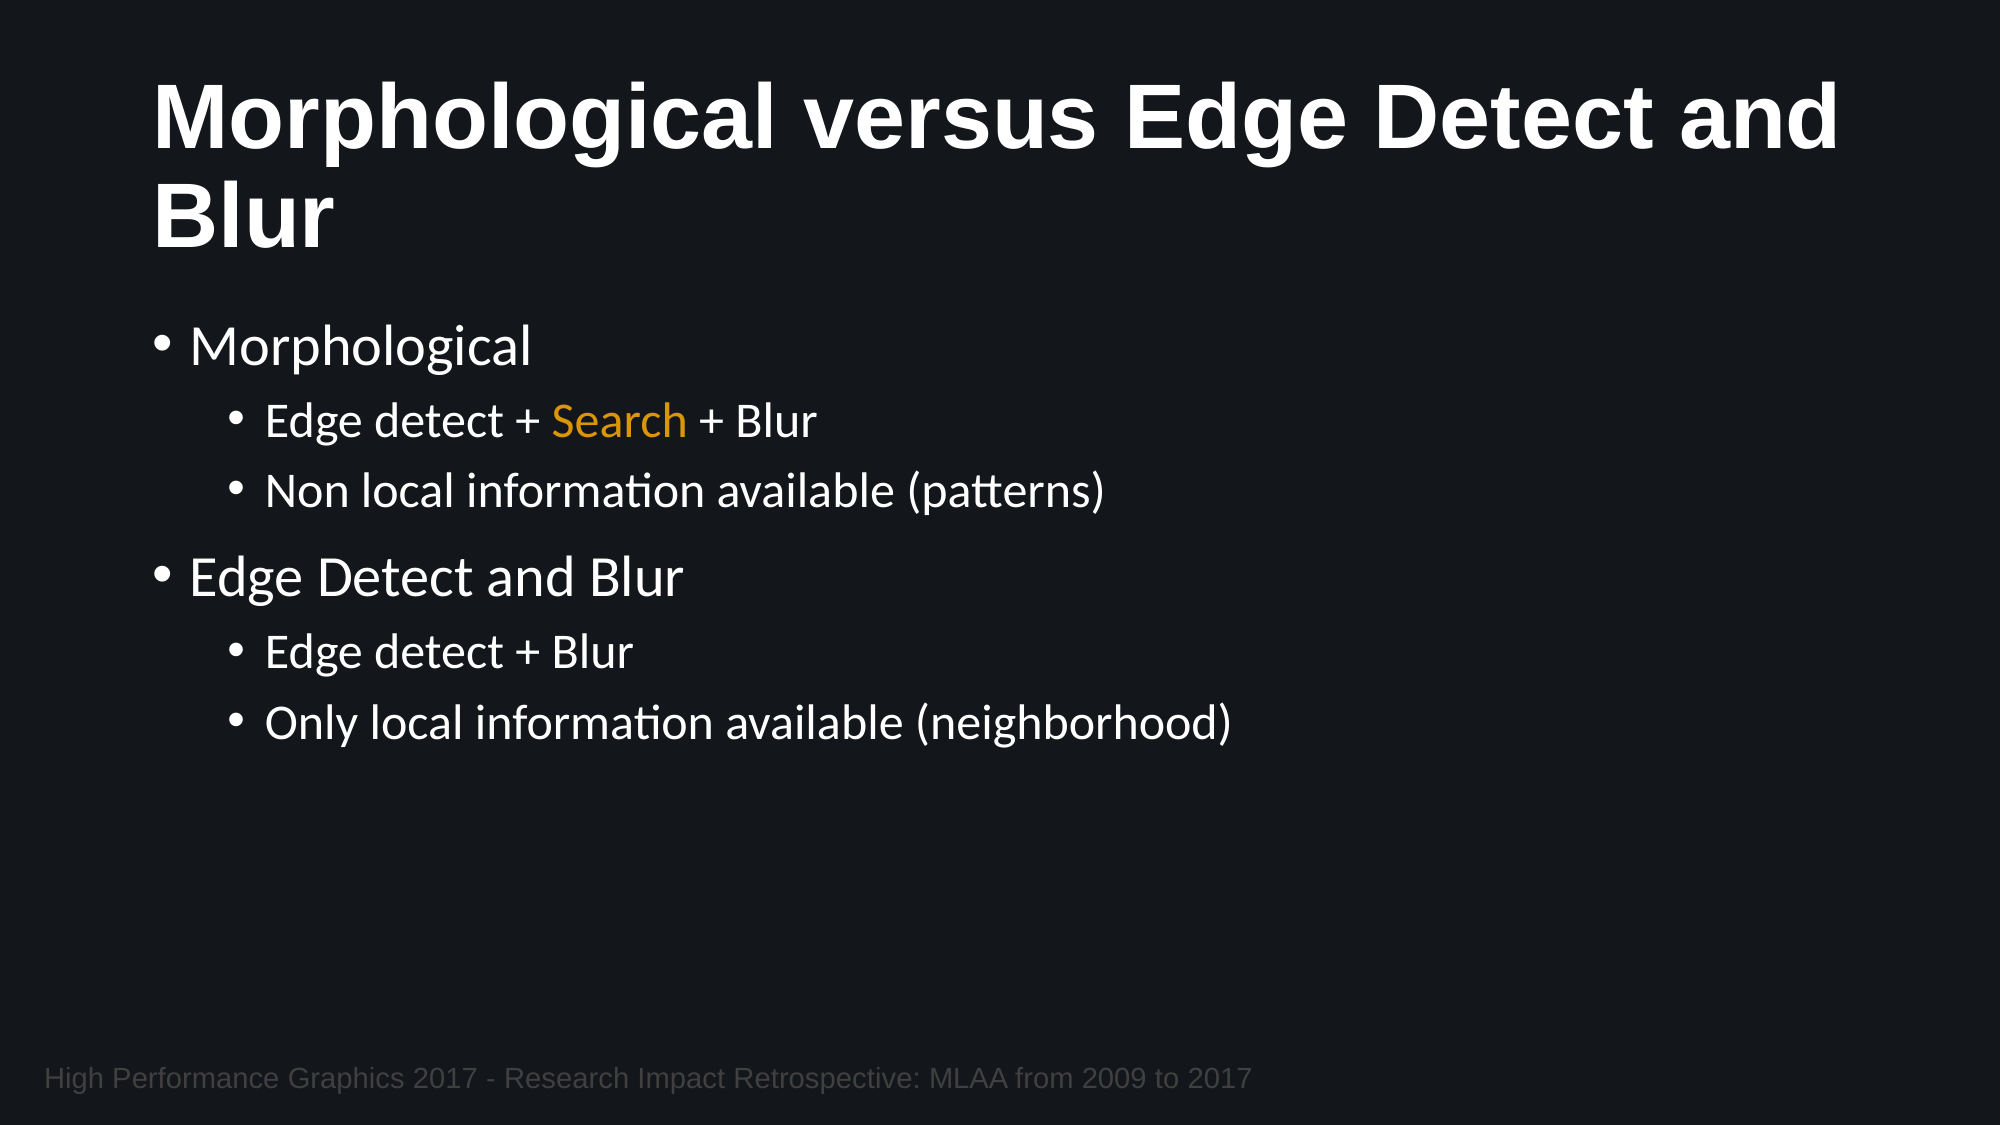

# Morphological versus Edge Detect and Blur
Morphological
Edge detect + Search + Blur
Non local information available (patterns)
Edge Detect and Blur
Edge detect + Blur
Only local information available (neighborhood)
High Performance Graphics 2017 - Research Impact Retrospective: MLAA from 2009 to 2017